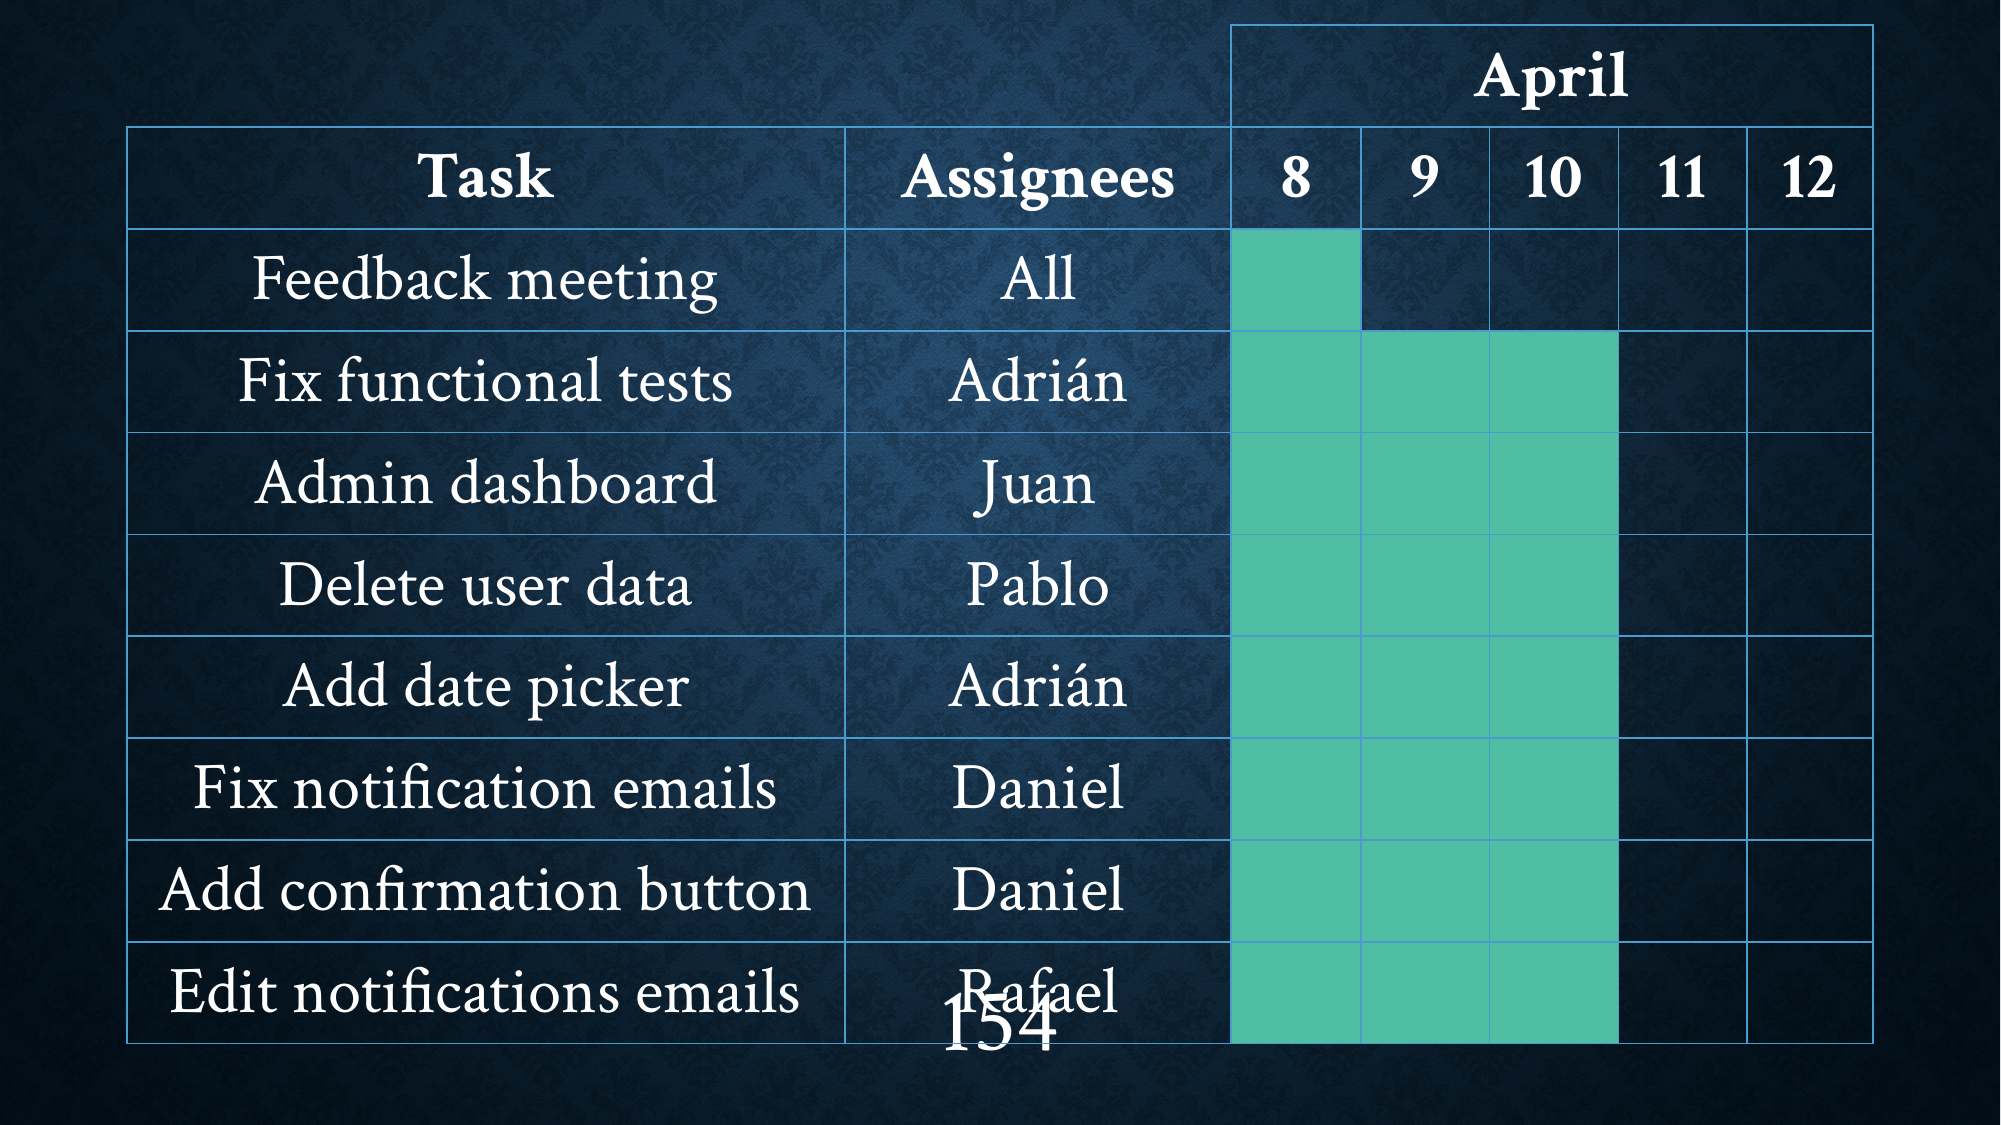

|  |  | April |  |  |  |  |
| --- | --- | --- | --- | --- | --- | --- |
| Task | Assignees | 8 | 9 | 10 | 11 | 12 |
| Feedback meeting | All |  |  |  |  |  |
| Fix functional tests | Adrián |  |  |  |  |  |
| Admin dashboard | Juan |  |  |  |  |  |
| Delete user data | Pablo |  |  |  |  |  |
| Add date picker | Adrián |  |  |  |  |  |
| Fix notification emails | Daniel |  |  |  |  |  |
| Add confirmation button | Daniel |  |  |  |  |  |
| Edit notifications emails | Rafael |  |  |  |  |  |
154